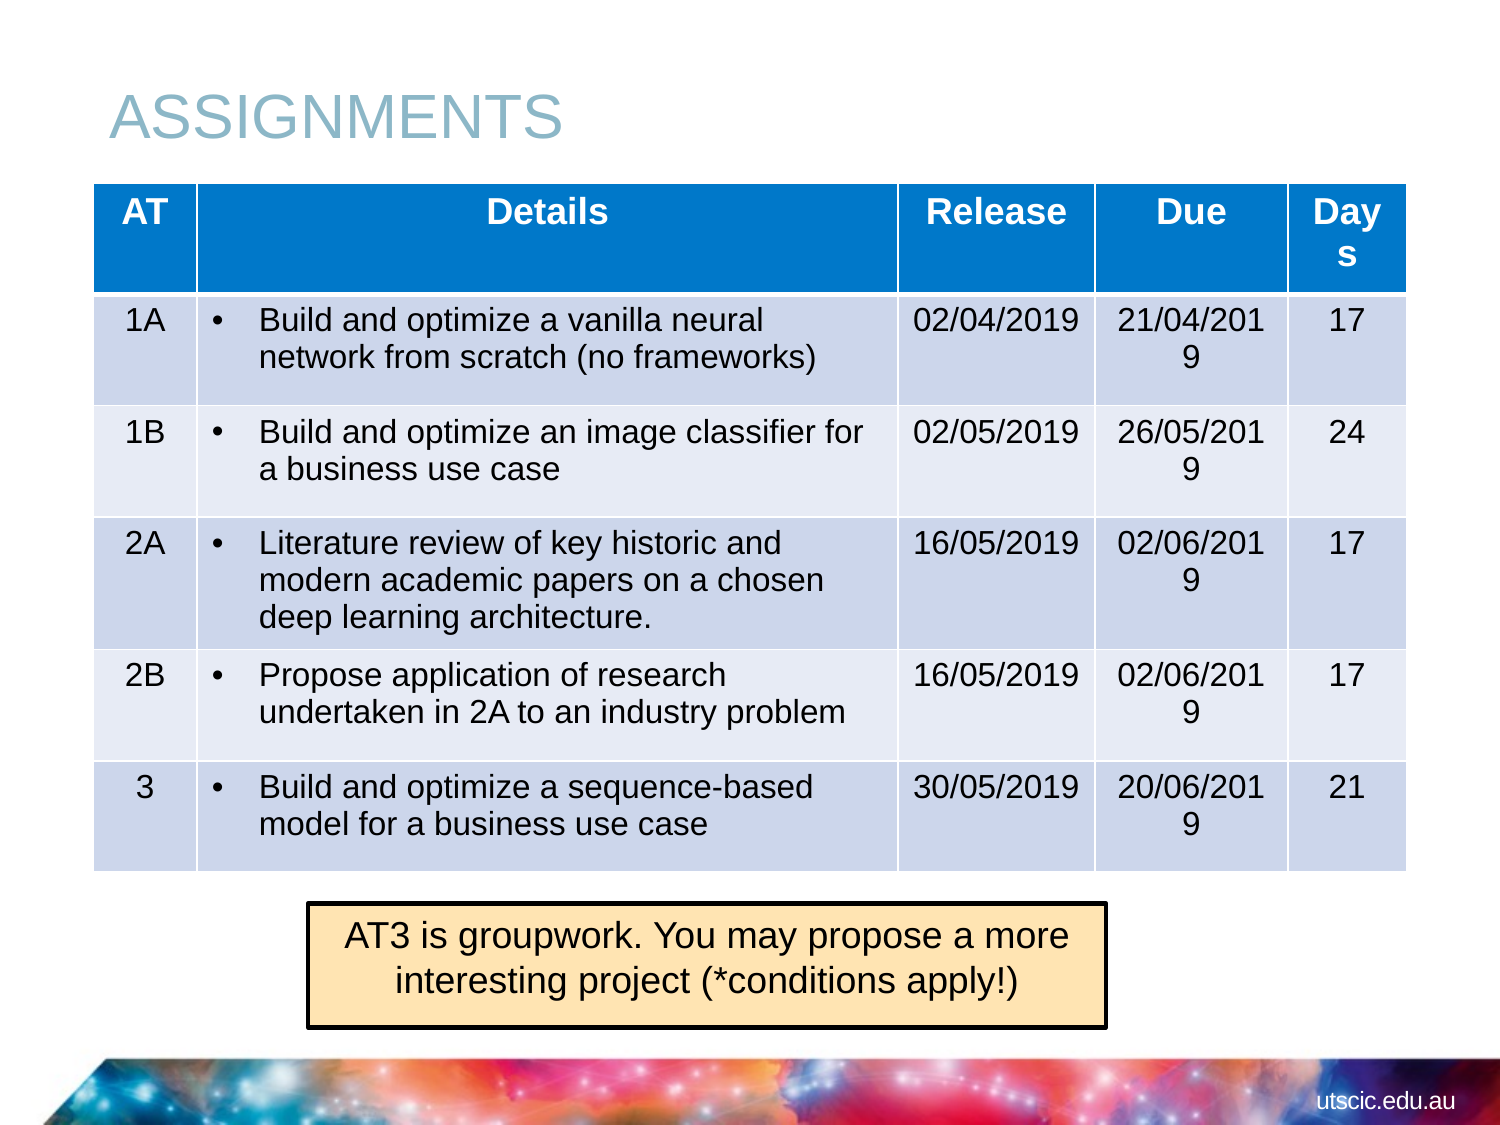

# Assignments
| AT | Details | Release | Due | Days |
| --- | --- | --- | --- | --- |
| 1A | Build and optimize a vanilla neural network from scratch (no frameworks) | 02/04/2019 | 21/04/2019 | 17 |
| 1B | Build and optimize an image classifier for a business use case | 02/05/2019 | 26/05/2019 | 24 |
| 2A | Literature review of key historic and modern academic papers on a chosen deep learning architecture. | 16/05/2019 | 02/06/2019 | 17 |
| 2B | Propose application of research undertaken in 2A to an industry problem | 16/05/2019 | 02/06/2019 | 17 |
| 3 | Build and optimize a sequence-based model for a business use case | 30/05/2019 | 20/06/2019 | 21 |
AT3 is groupwork. You may propose a more interesting project (*conditions apply!)

utscic.edu.au